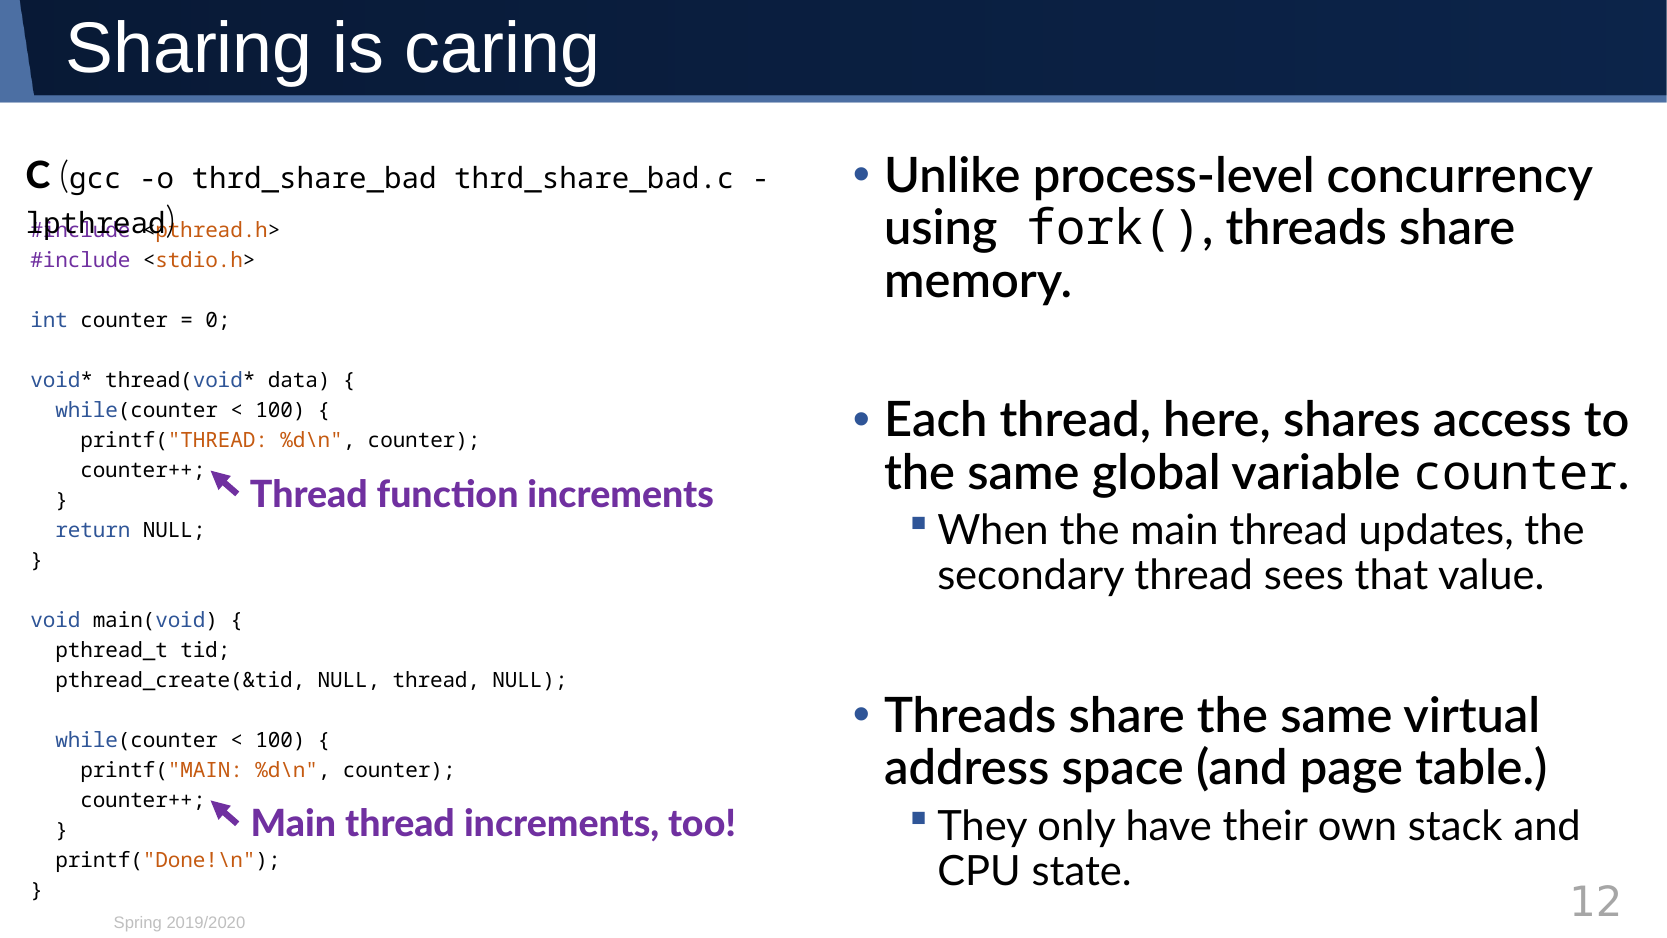

# Sharing is caring
Unlike process-level concurrency using fork(), threads share memory.

Each thread, here, shares access to the same global variable counter.
When the main thread updates, the secondary thread sees that value.

Threads share the same virtual address space (and page table.)
They only have their own stack and CPU state.
C (gcc -o thrd_share_bad thrd_share_bad.c -lpthread)
#include <pthread.h>
#include <stdio.h>

int counter = 0;

void* thread(void* data) {
  while(counter < 100) {
    printf("THREAD: %d\n", counter);
    counter++;
  }
  return NULL;
}

void main(void) {
  pthread_t tid;
  pthread_create(&tid, NULL, thread, NULL);

  while(counter < 100) {
    printf("MAIN: %d\n", counter);
    counter++;
  }
  printf("Done!\n");
}
Thread function increments
Main thread increments, too!
Spring 2019/2020